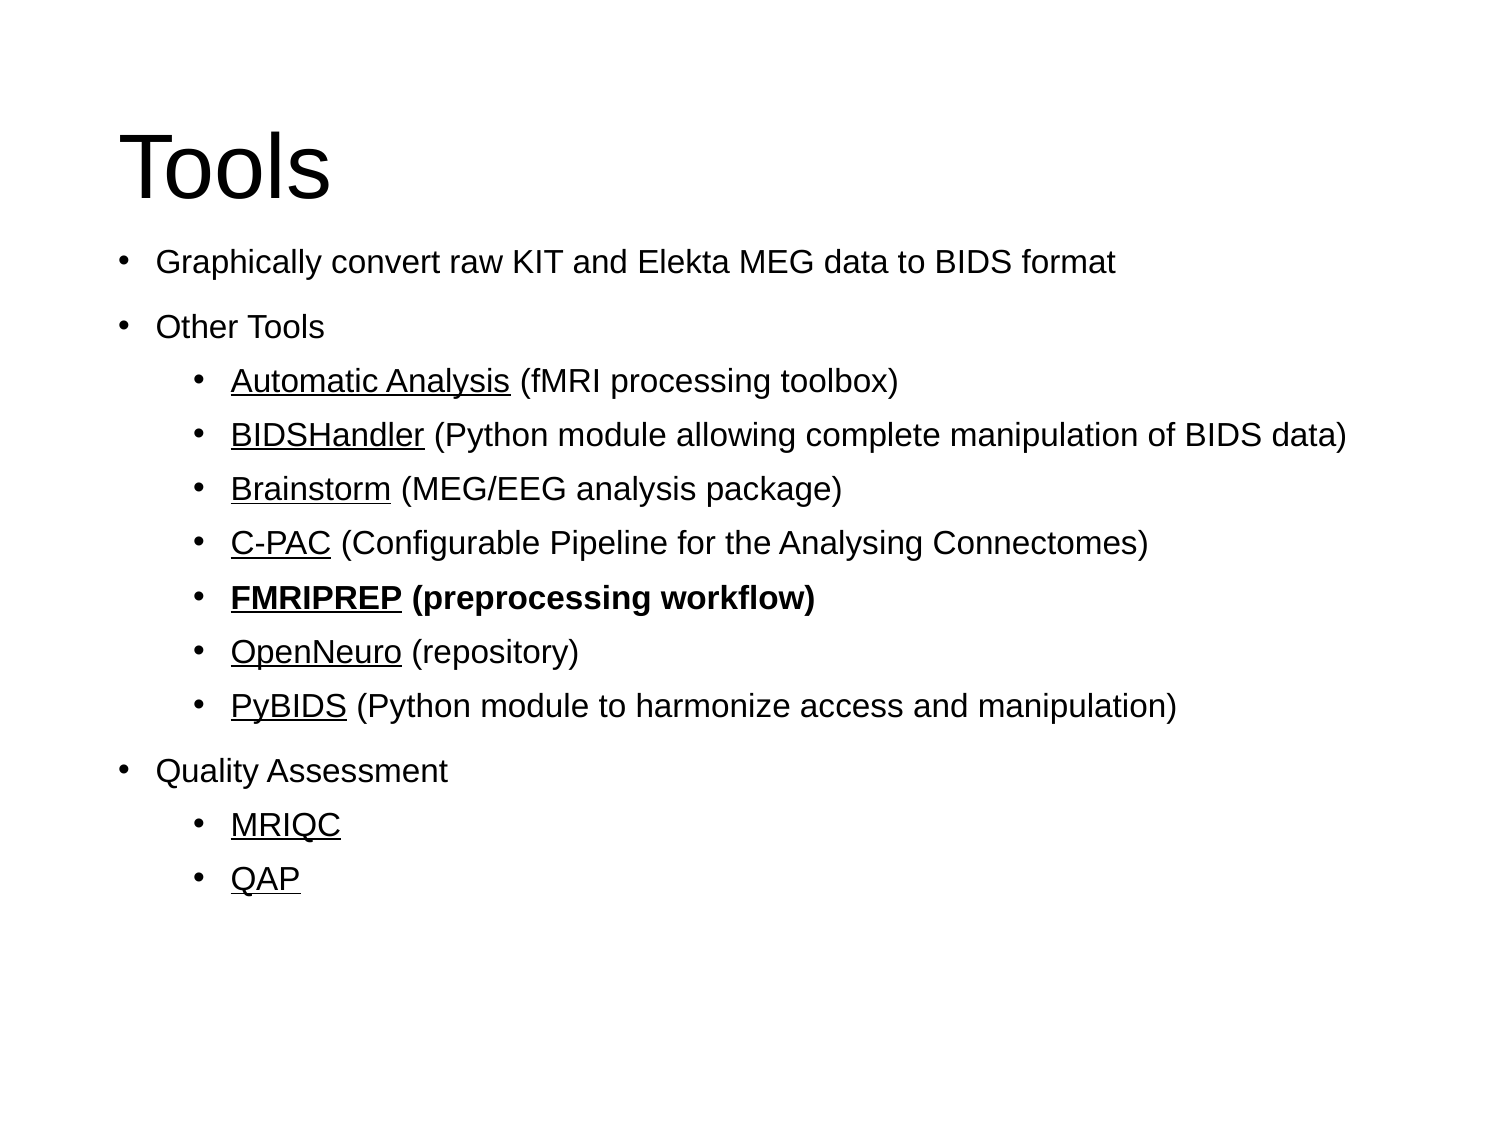

# Tools
Graphically convert raw KIT and Elekta MEG data to BIDS format
Other Tools
Automatic Analysis (fMRI processing toolbox)
BIDSHandler (Python module allowing complete manipulation of BIDS data)
Brainstorm (MEG/EEG analysis package)
C-PAC (Configurable Pipeline for the Analysing Connectomes)
FMRIPREP (preprocessing workflow)
OpenNeuro (repository)
PyBIDS (Python module to harmonize access and manipulation)
Quality Assessment
MRIQC
QAP